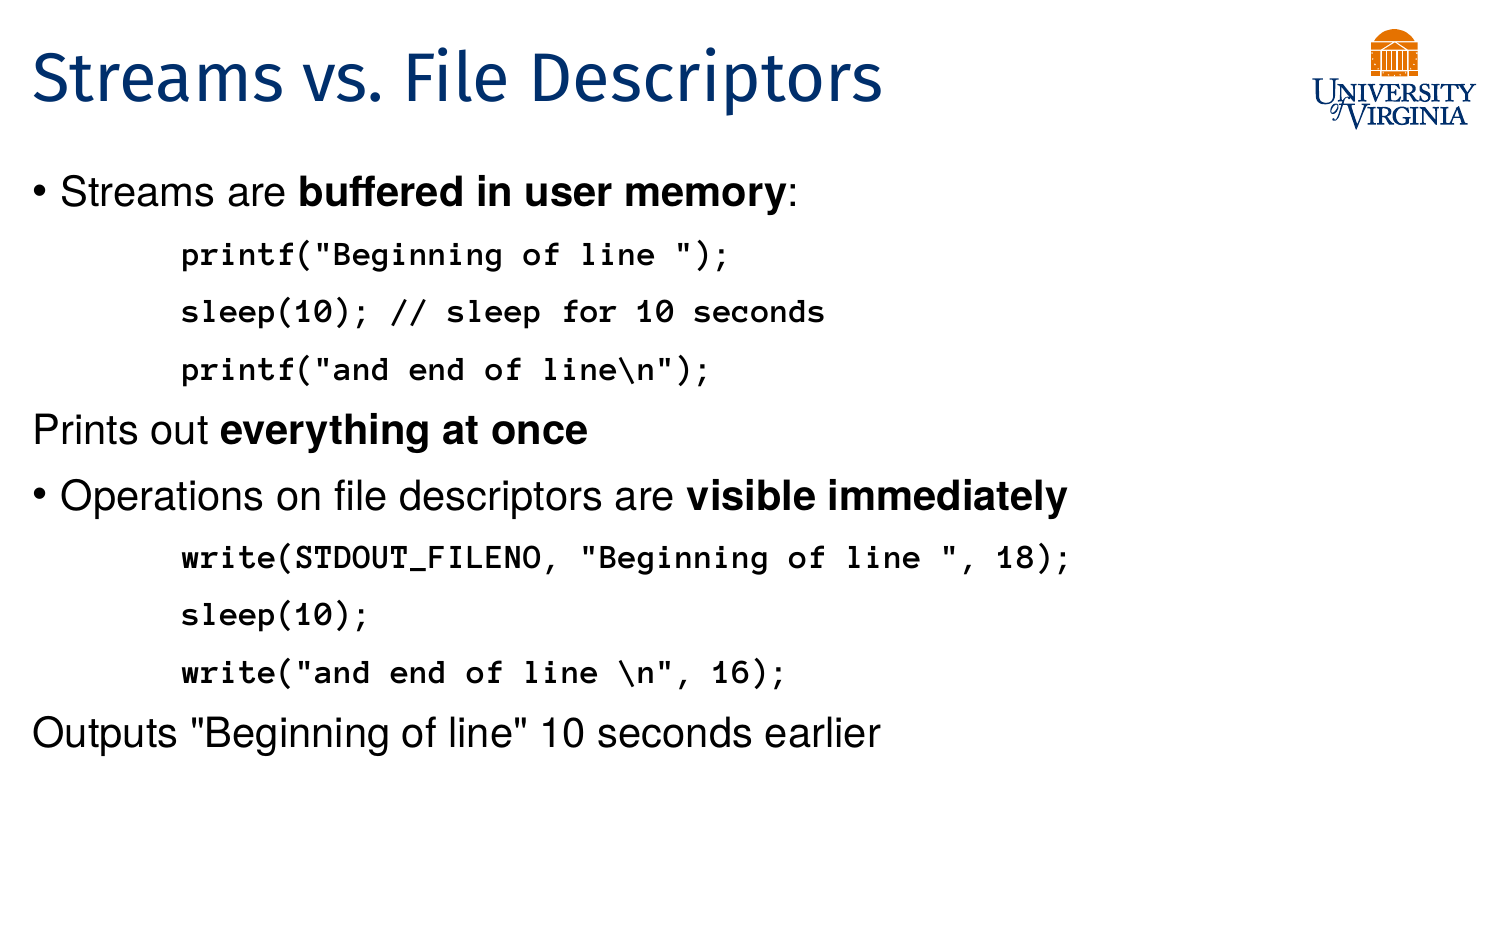

# Streams vs. File Descriptors
Streams are buffered in user memory:
	printf("Beginning of line ");
	sleep(10); // sleep for 10 seconds
	printf("and end of line\n");
Prints out everything at once
Operations on file descriptors are visible immediately
	write(STDOUT_FILENO, "Beginning of line ", 18);
	sleep(10);
	write("and end of line \n", 16);
Outputs "Beginning of line" 10 seconds earlier